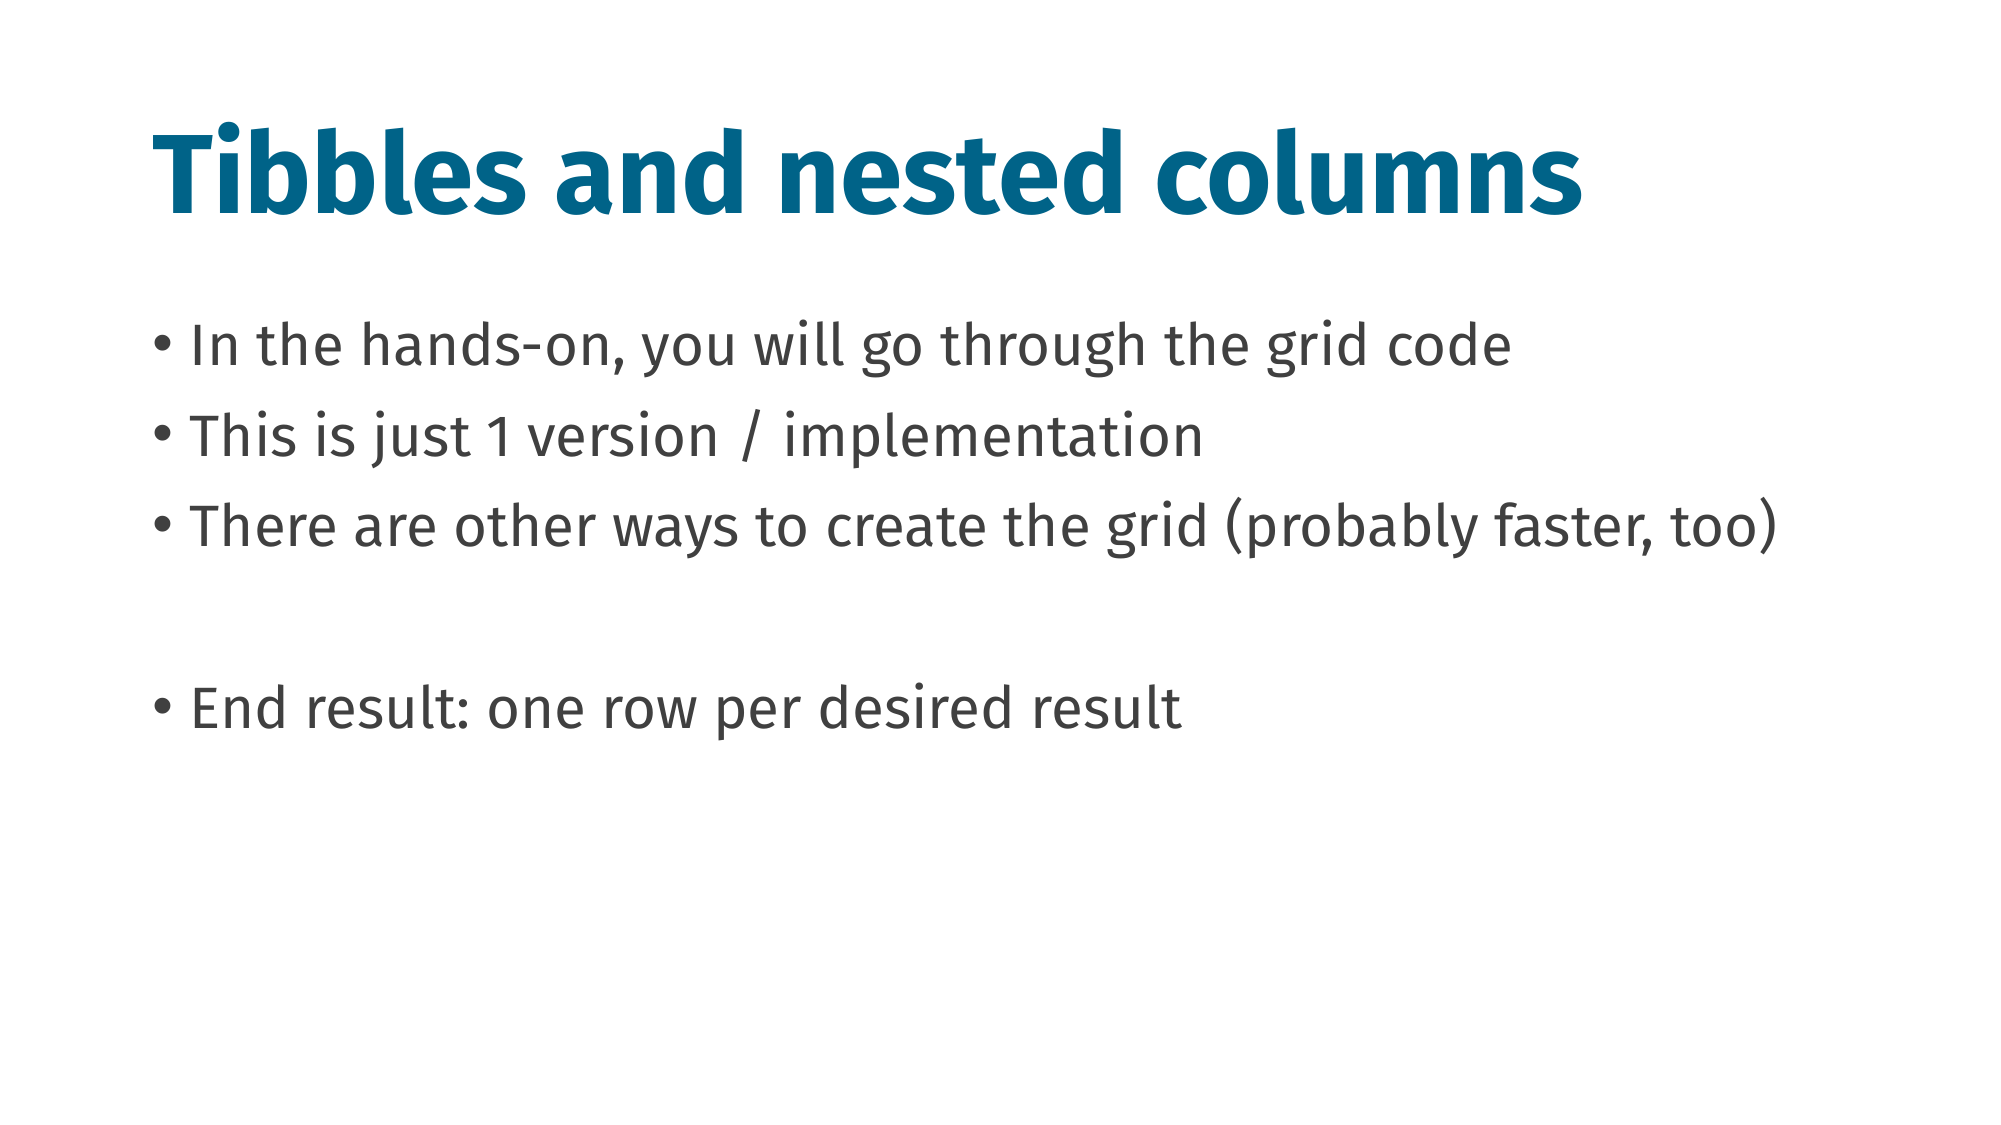

# Tibbles and nested columns
In the hands-on, you will go through the grid code
This is just 1 version / implementation
There are other ways to create the grid (probably faster, too)

End result: one row per desired result